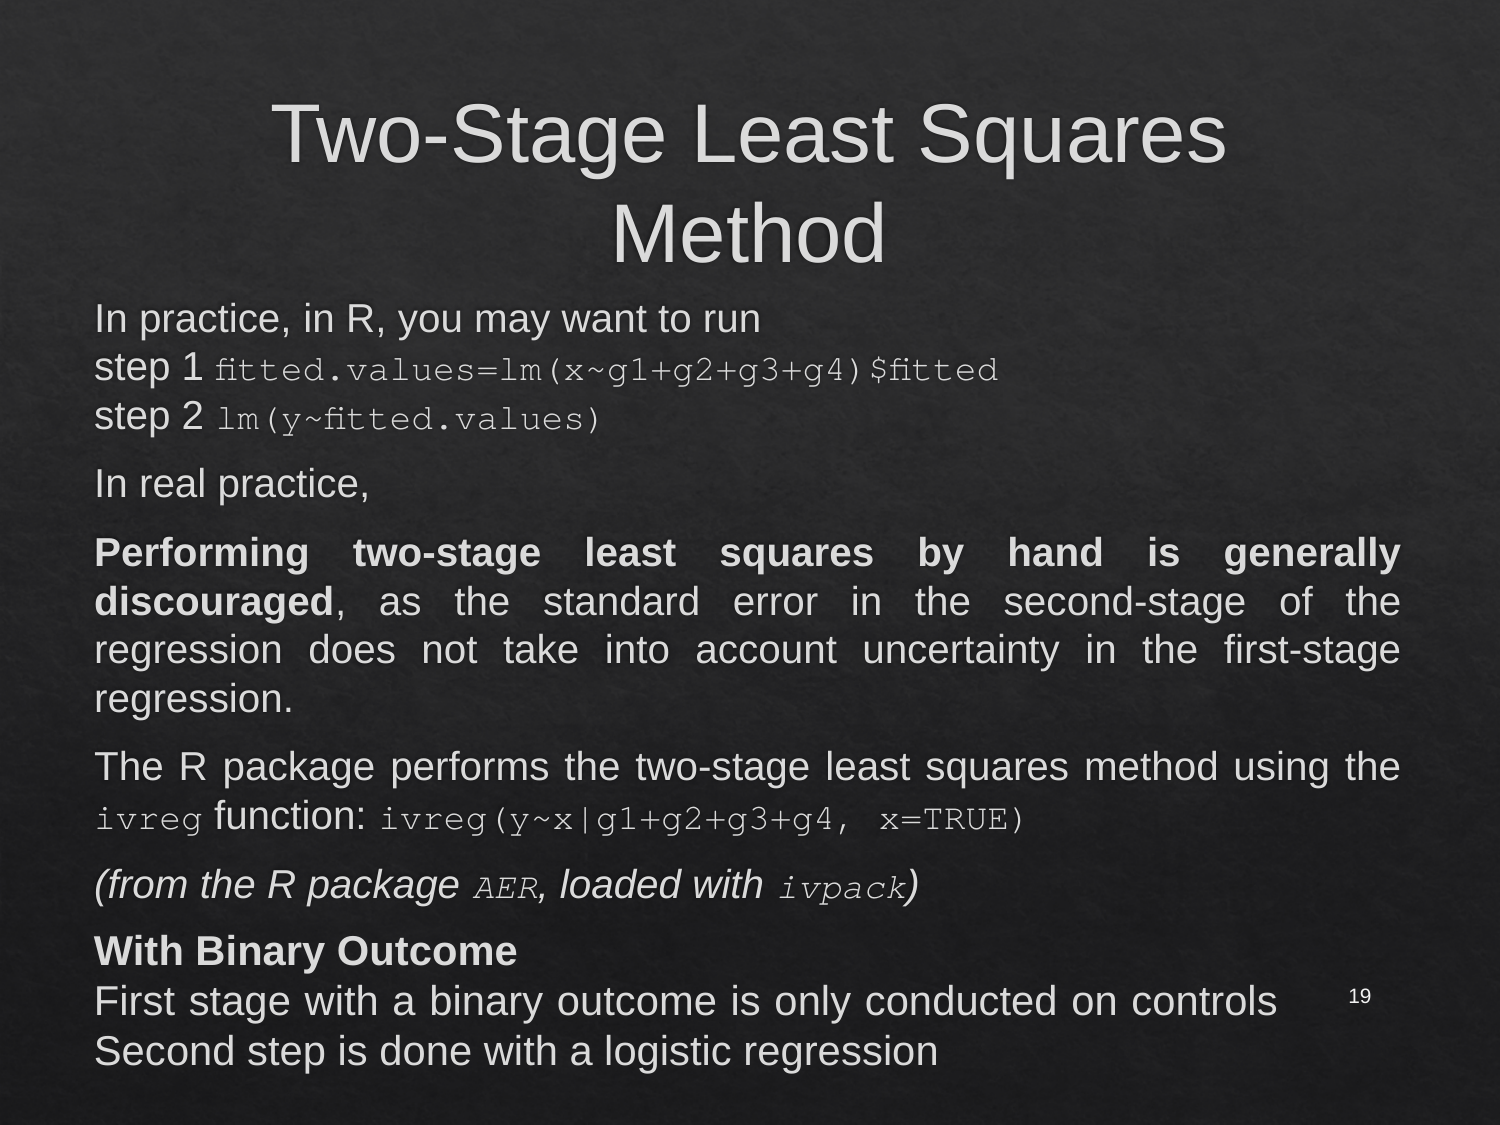

# Two-Stage Least Squares Method
In practice, in R, you may want to run
step 1 fitted.values=lm(x~g1+g2+g3+g4)$fitted
step 2 lm(y~fitted.values)
In real practice,
Performing two-stage least squares by hand is generally discouraged, as the standard error in the second-stage of the regression does not take into account uncertainty in the first-stage regression.
The R package performs the two-stage least squares method using the ivreg function: ivreg(y~x|g1+g2+g3+g4, x=TRUE)
(from the R package AER, loaded with ivpack)

With Binary Outcome
First stage with a binary outcome is only conducted on controls
Second step is done with a logistic regression
19